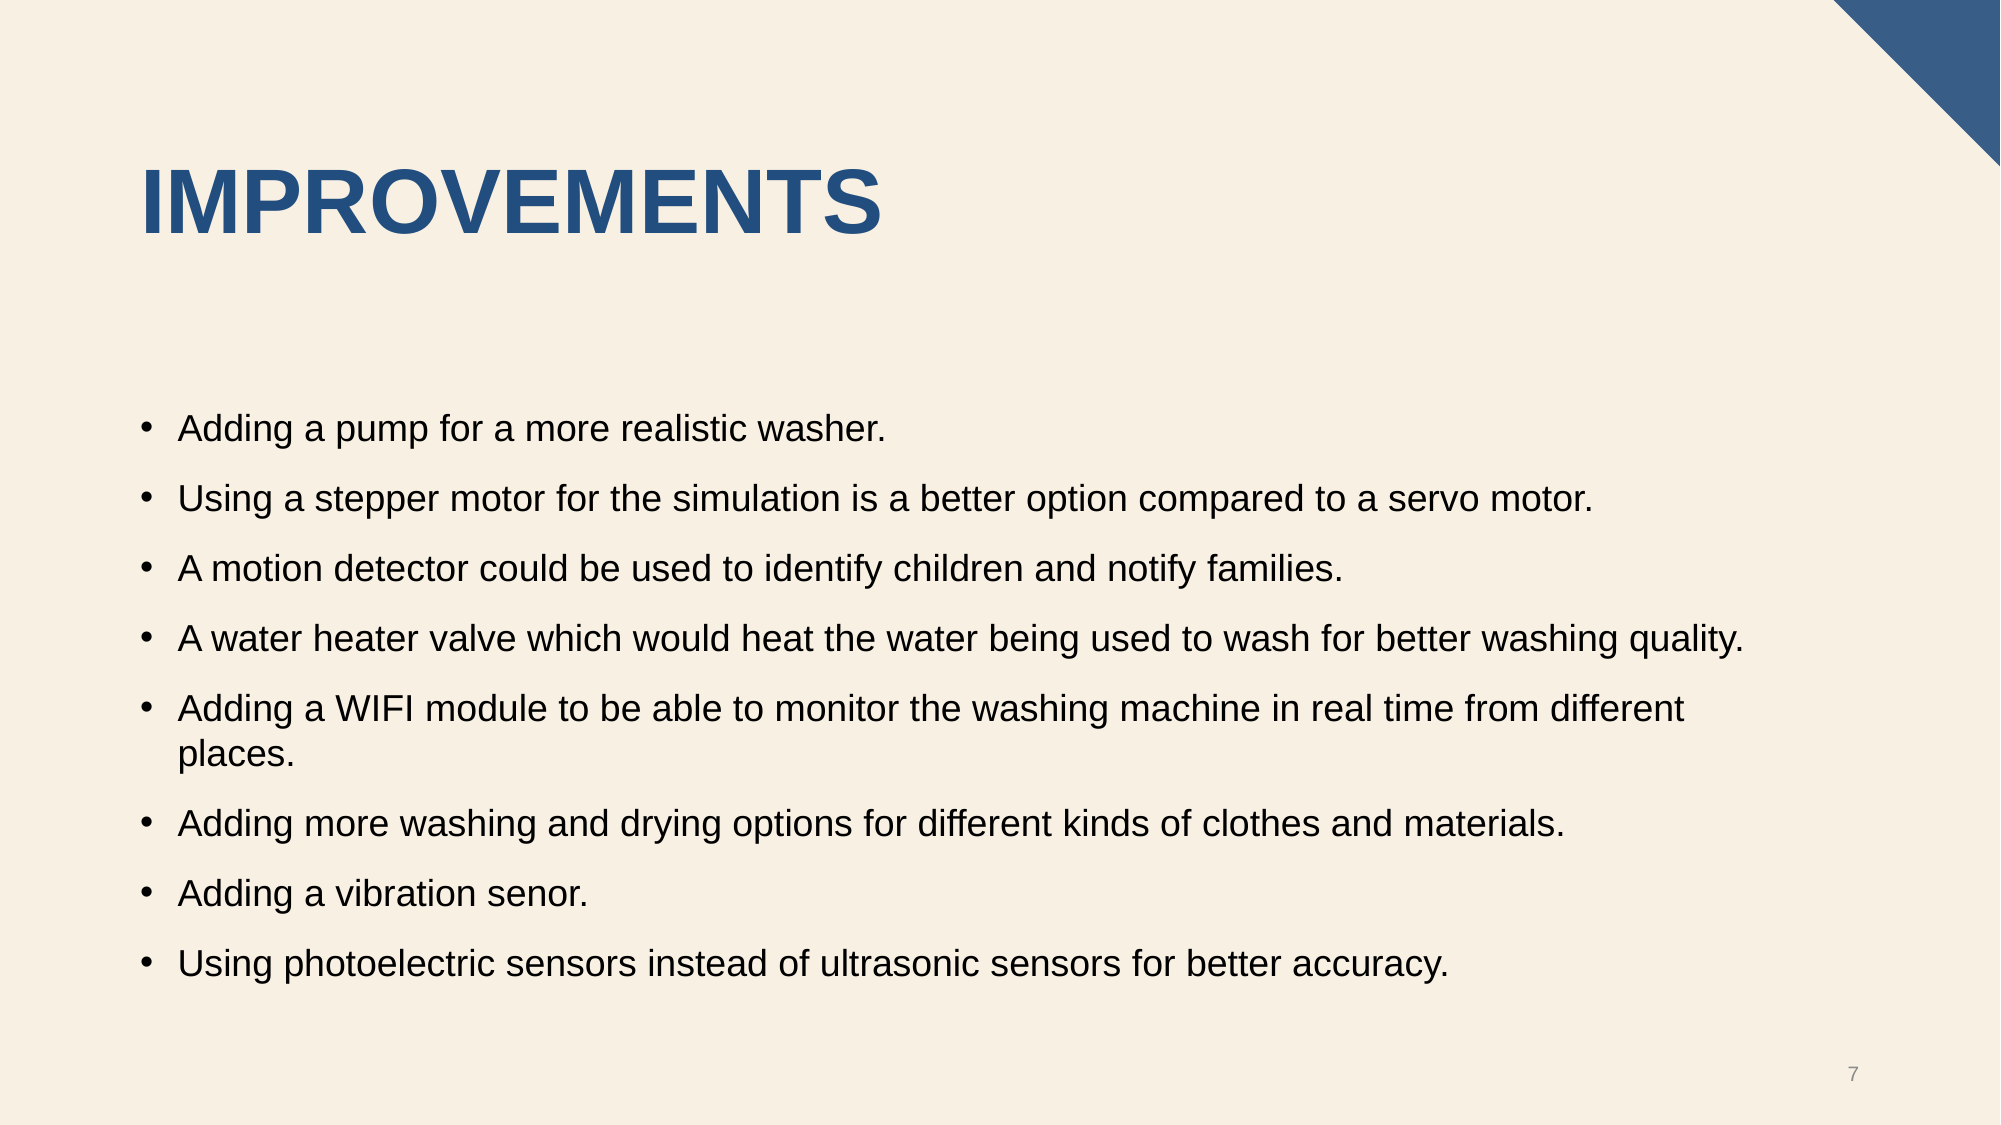

# Improvements
Adding a pump for a more realistic washer.
Using a stepper motor for the simulation is a better option compared to a servo motor.
A motion detector could be used to identify children and notify families.
A water heater valve which would heat the water being used to wash for better washing quality.
Adding a WIFI module to be able to monitor the washing machine in real time from different places.
Adding more washing and drying options for different kinds of clothes and materials.
Adding a vibration senor.
Using photoelectric sensors instead of ultrasonic sensors for better accuracy.
7